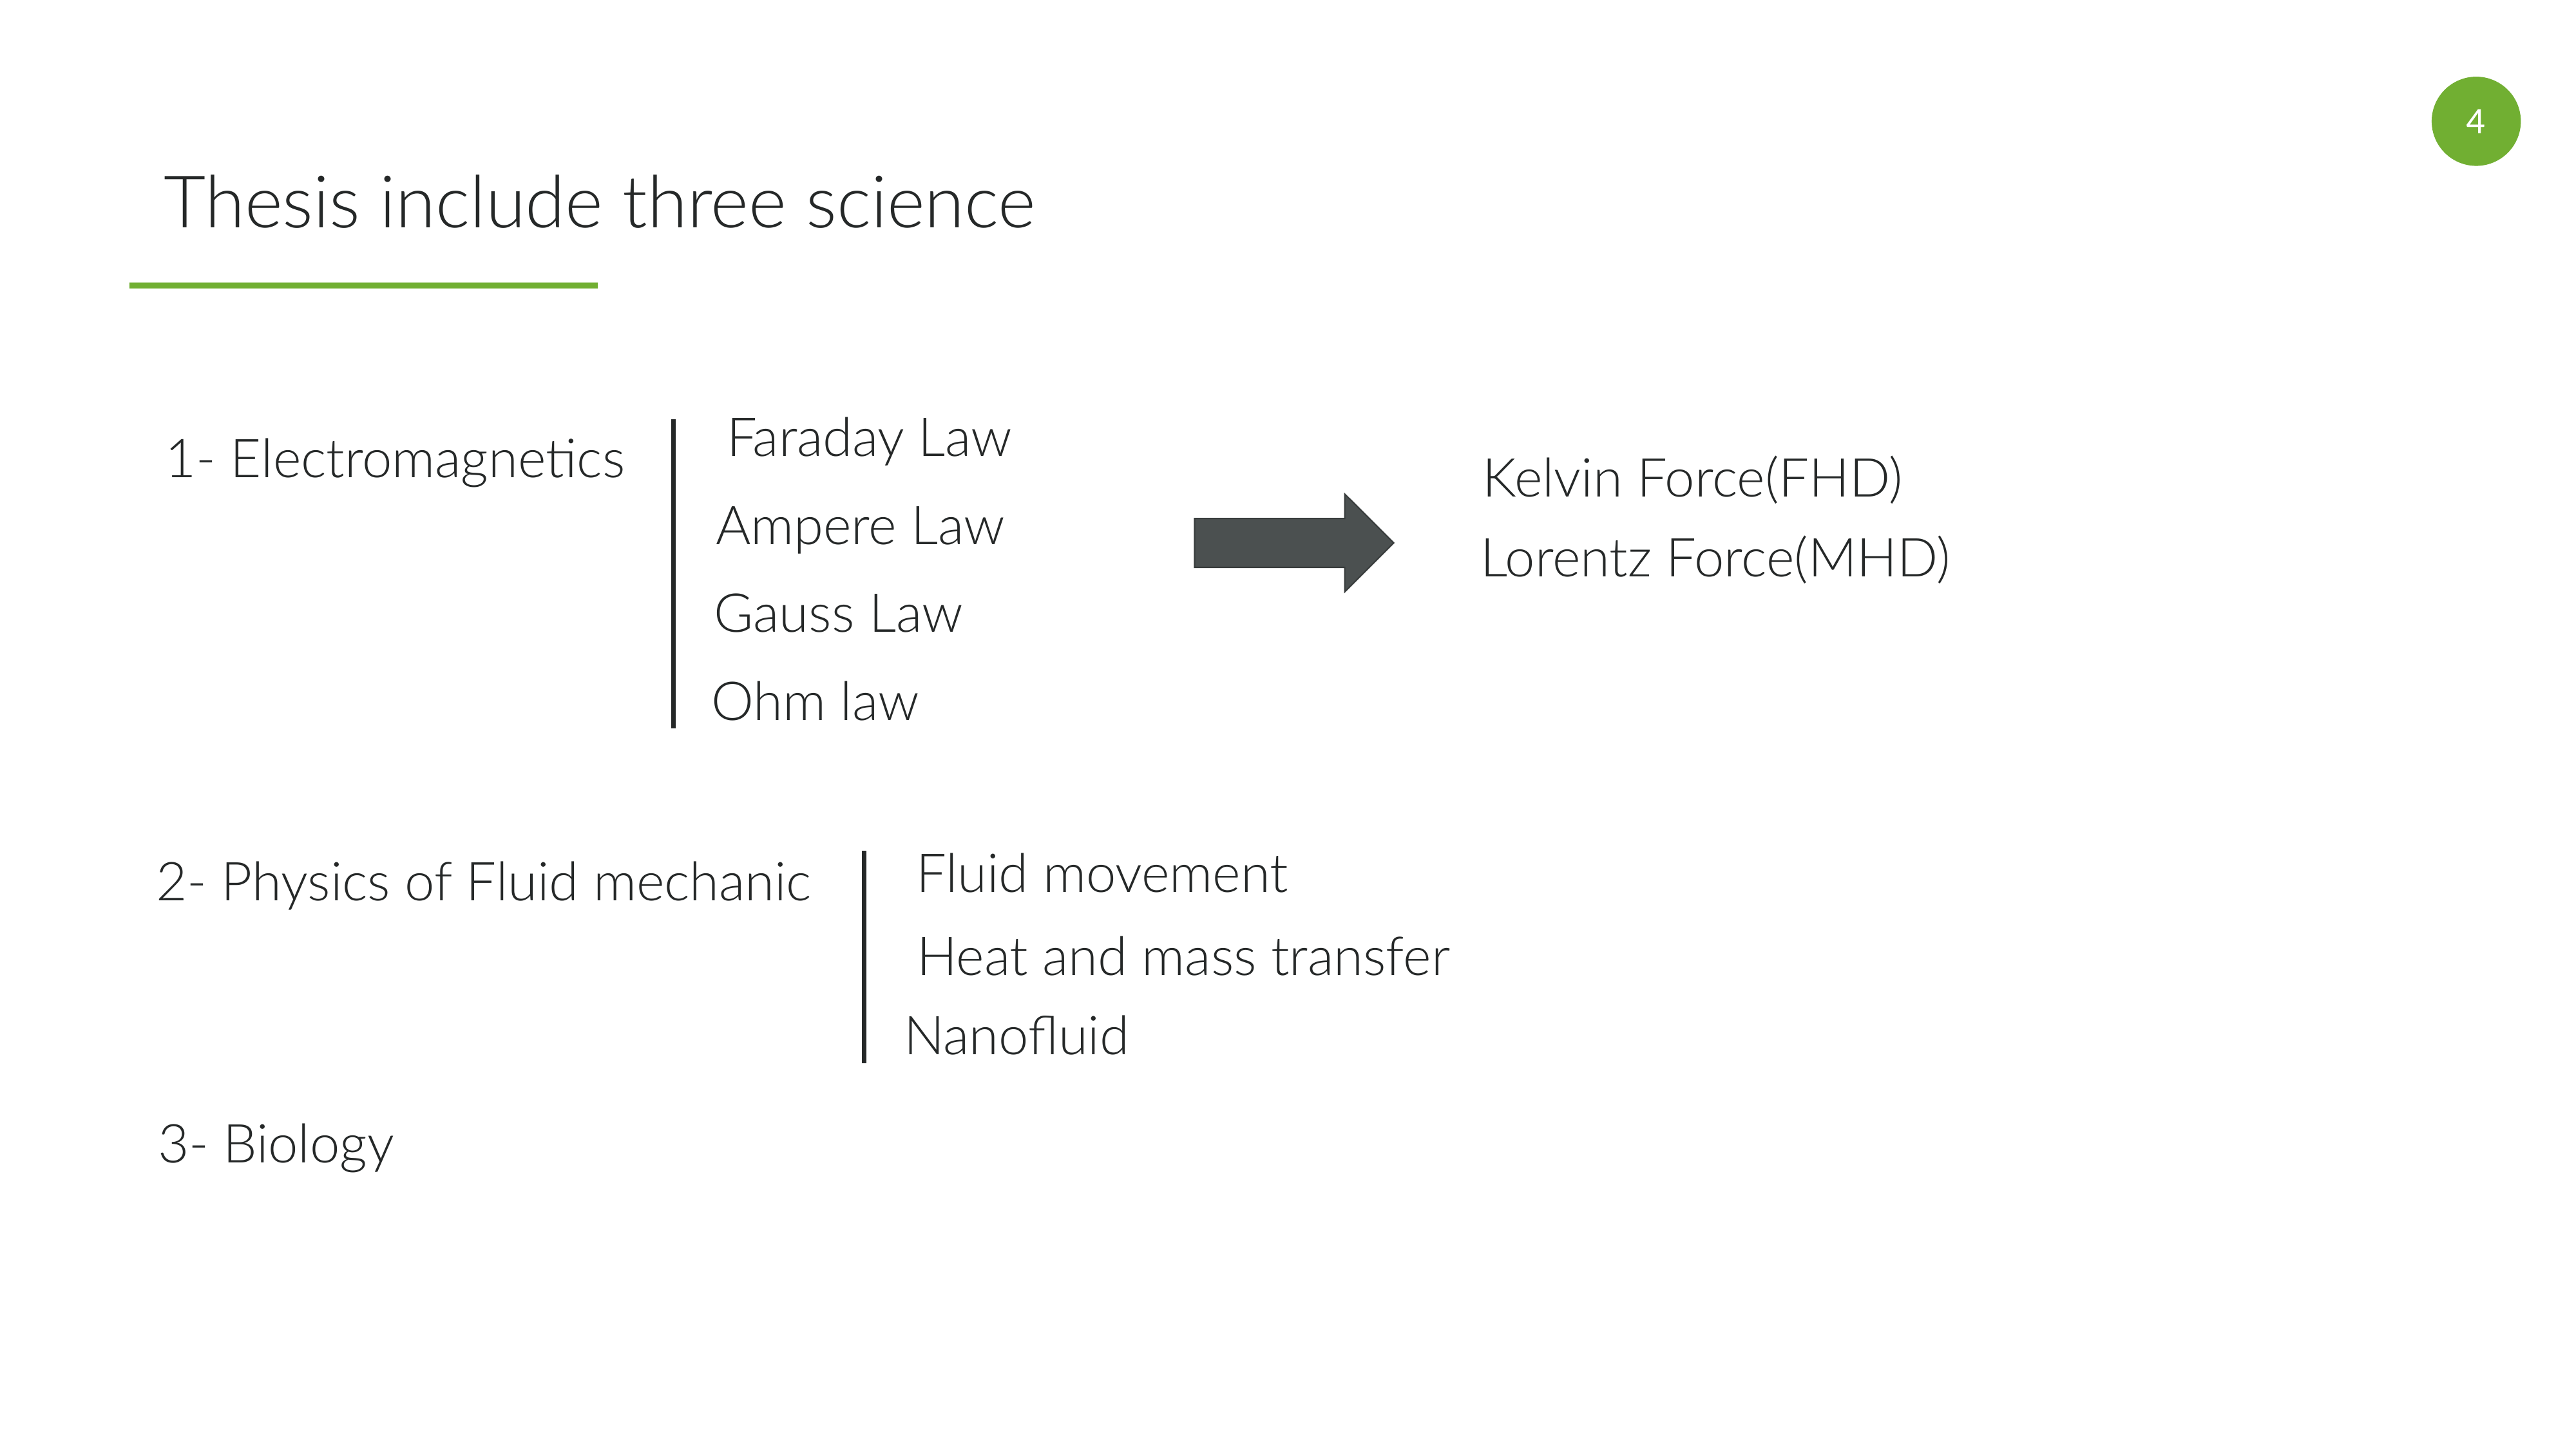

Thesis include three science

Faraday Law
1- Electromagnetics
Kelvin Force(FHD)
Ampere Law

Lorentz Force(MHD)
Gauss Law
Ohm law
Fluid movement
2- Physics of Fluid mechanic
Heat and mass transfer
Nanofluid
3- Biology